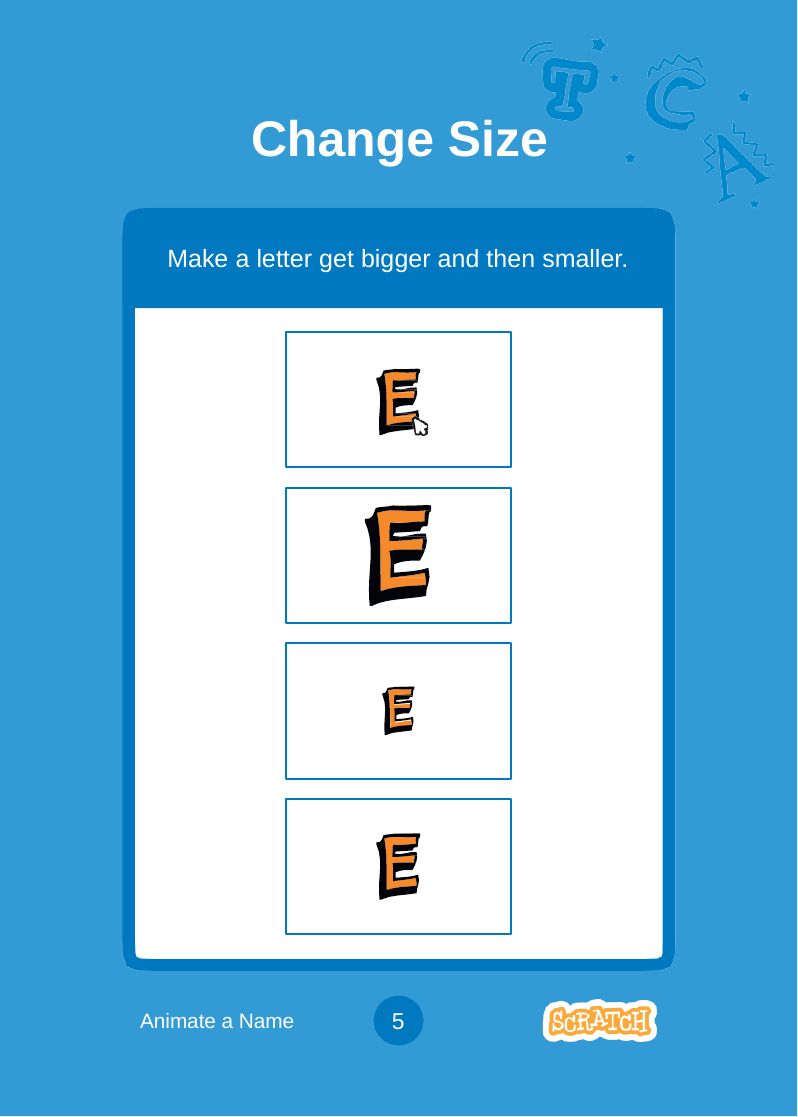

# Change Size

Make a letter get bigger and then smaller.

5

Animate a Name